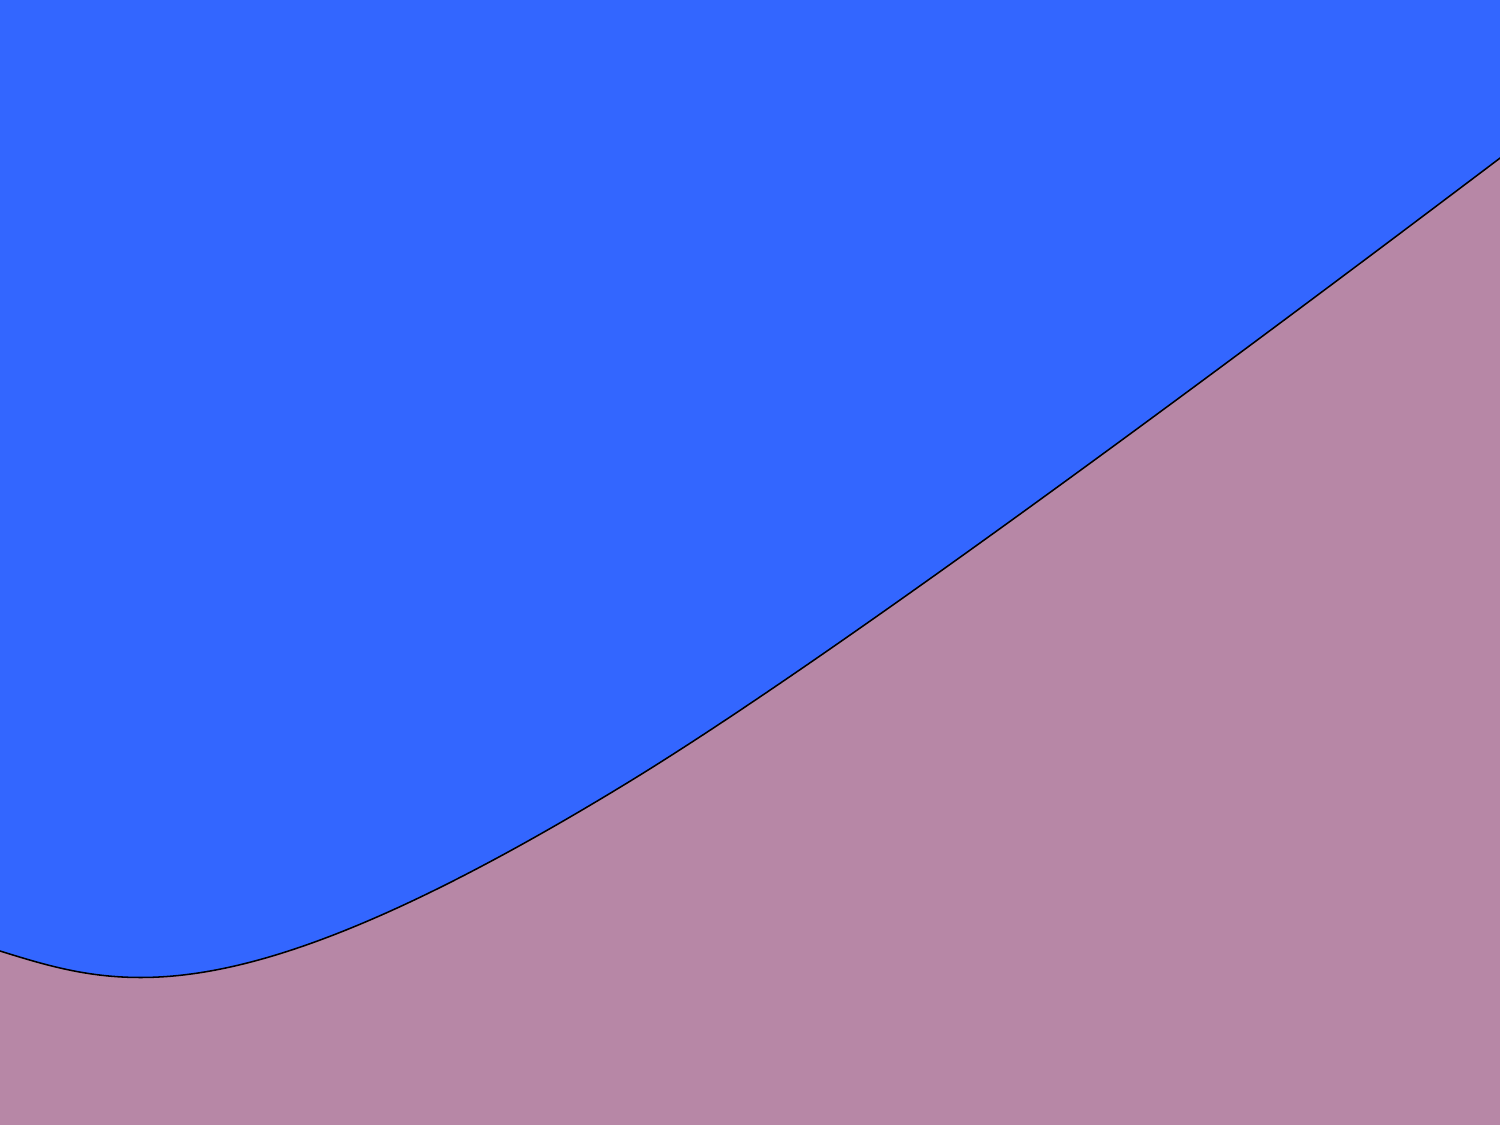

Mid-Ocean Ridge

A long underwater mountain range where magma comes up from the mantle